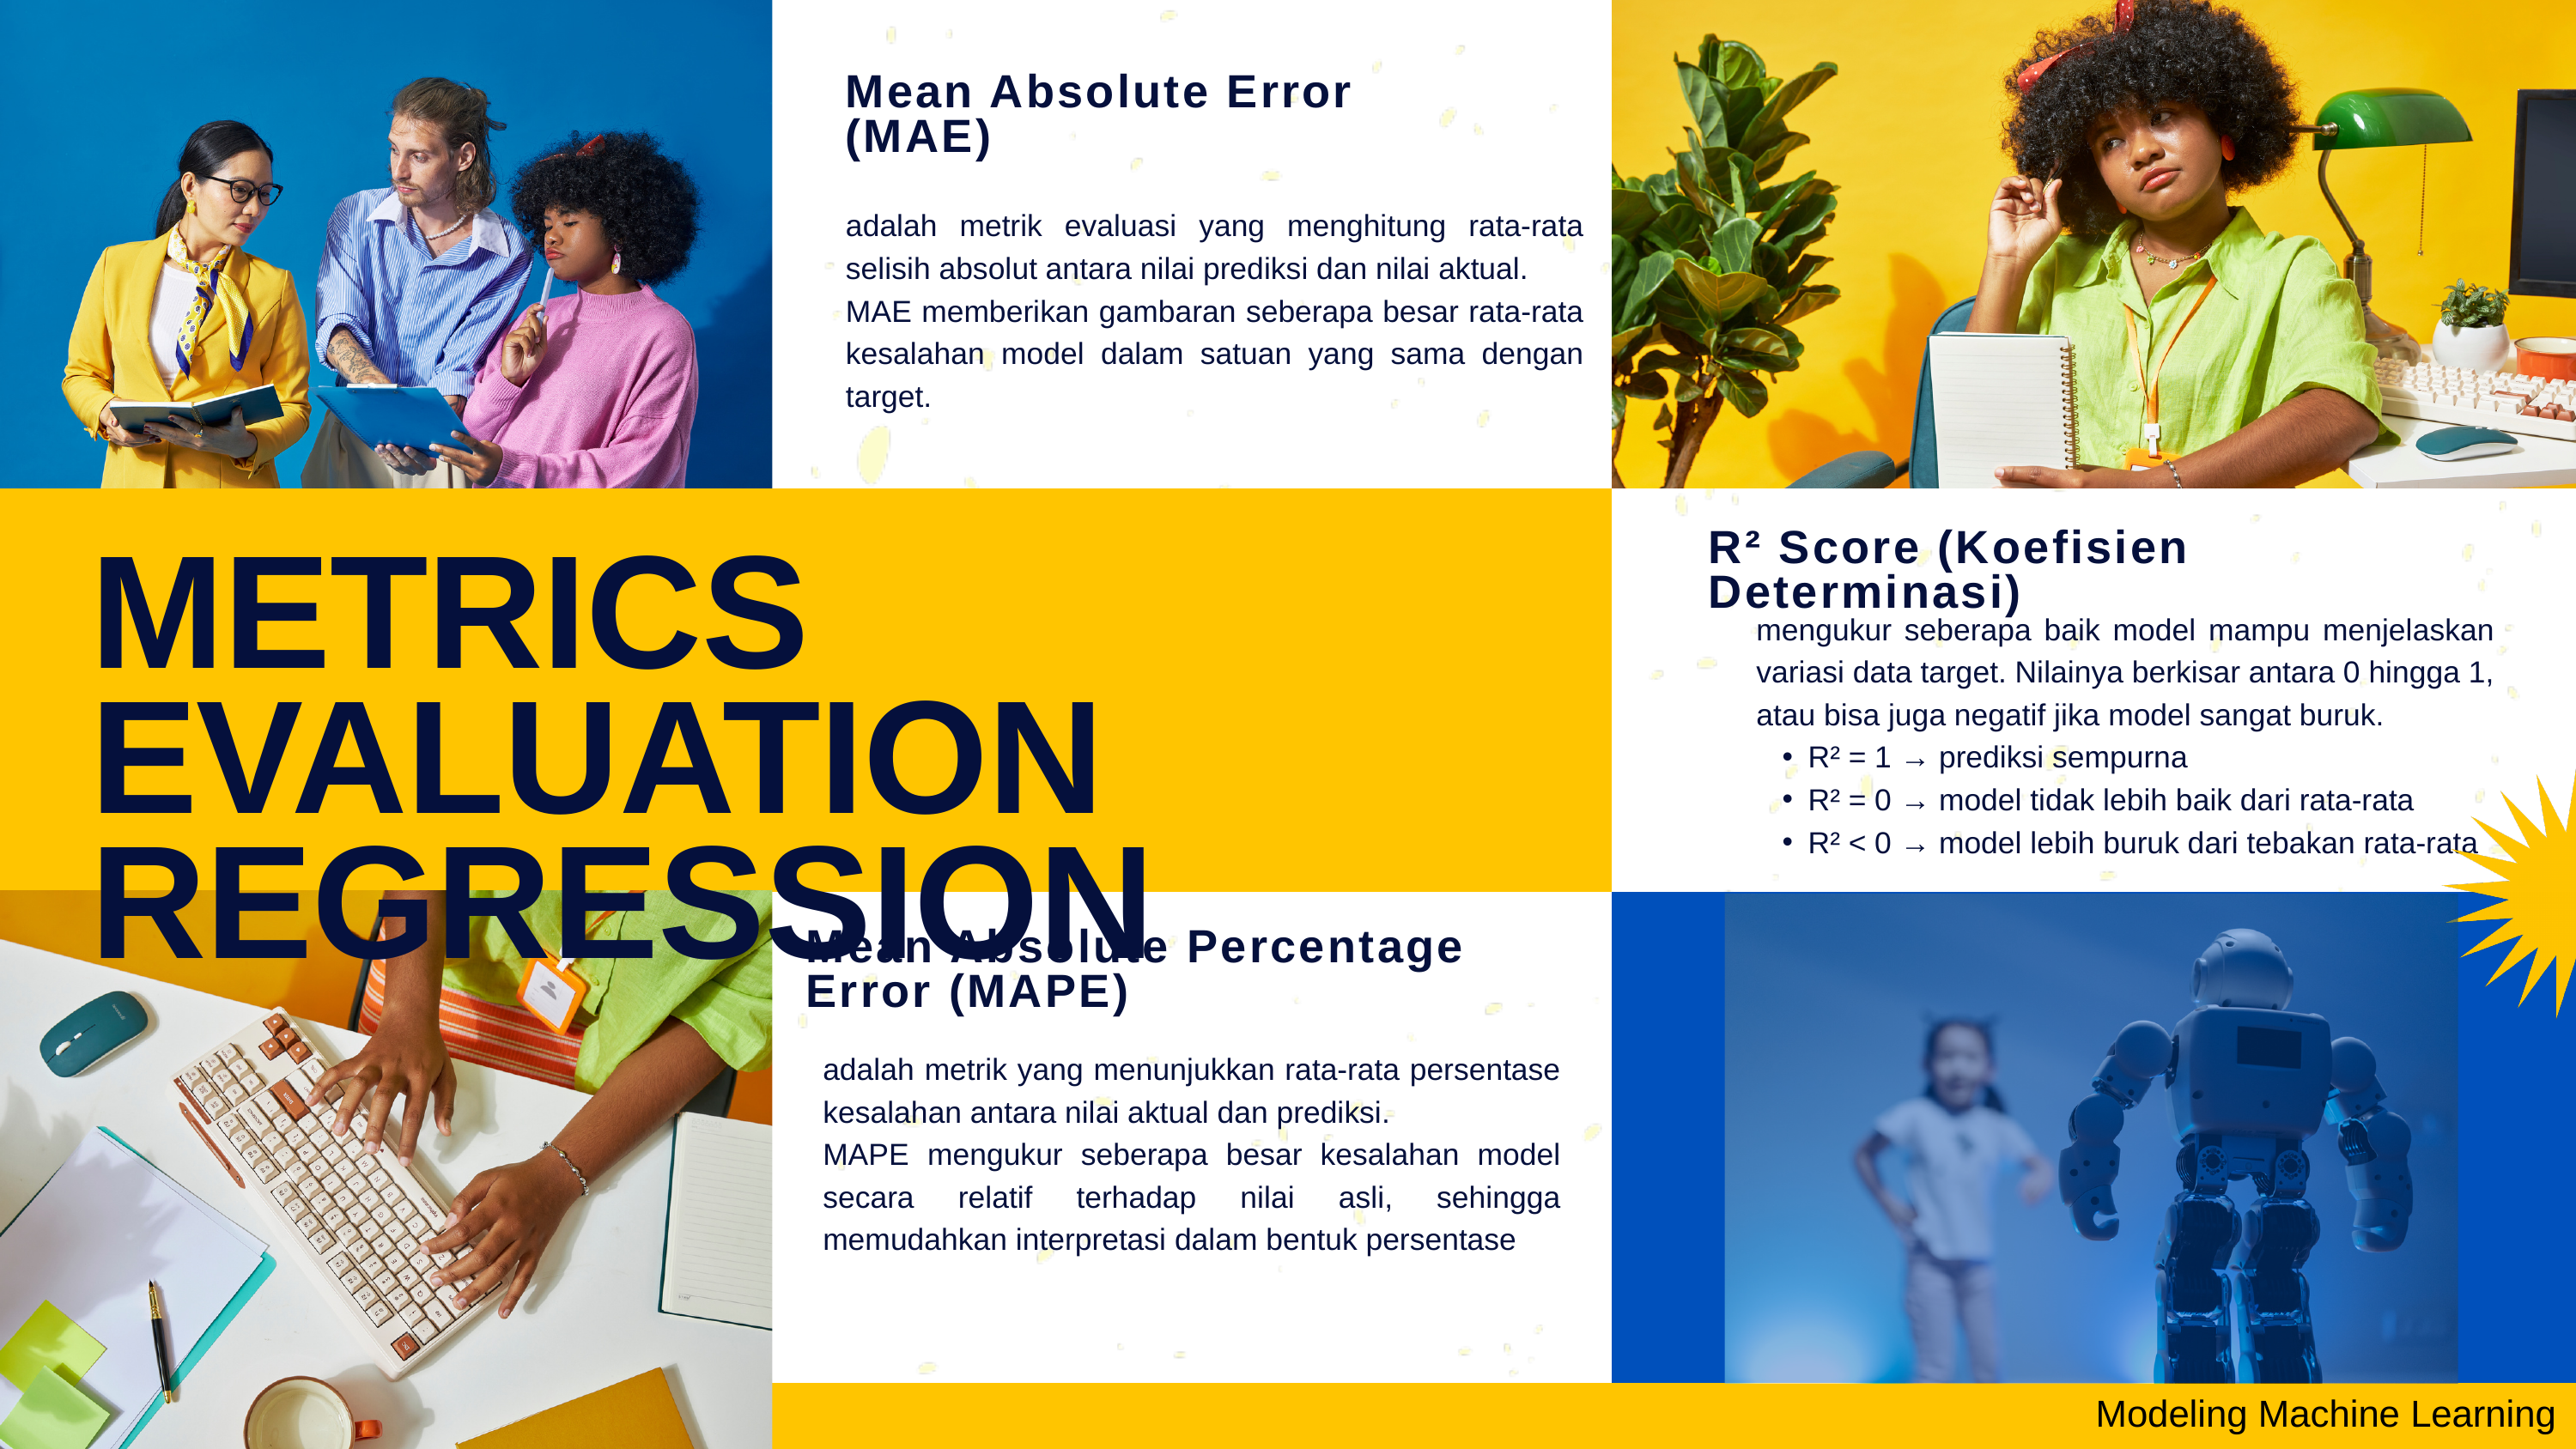

Mean Absolute Error (MAE)
adalah metrik evaluasi yang menghitung rata-rata selisih absolut antara nilai prediksi dan nilai aktual.
MAE memberikan gambaran seberapa besar rata-rata kesalahan model dalam satuan yang sama dengan target.

R² Score (Koefisien Determinasi)
METRICS EVALUATION REGRESSION
mengukur seberapa baik model mampu menjelaskan variasi data target. Nilainya berkisar antara 0 hingga 1, atau bisa juga negatif jika model sangat buruk.
R² = 1 → prediksi sempurna
R² = 0 → model tidak lebih baik dari rata-rata
R² < 0 → model lebih buruk dari tebakan rata-rata

Mean Absolute Percentage Error (MAPE)
adalah metrik yang menunjukkan rata-rata persentase kesalahan antara nilai aktual dan prediksi.
MAPE mengukur seberapa besar kesalahan model secara relatif terhadap nilai asli, sehingga memudahkan interpretasi dalam bentuk persentase

Modeling Machine Learning